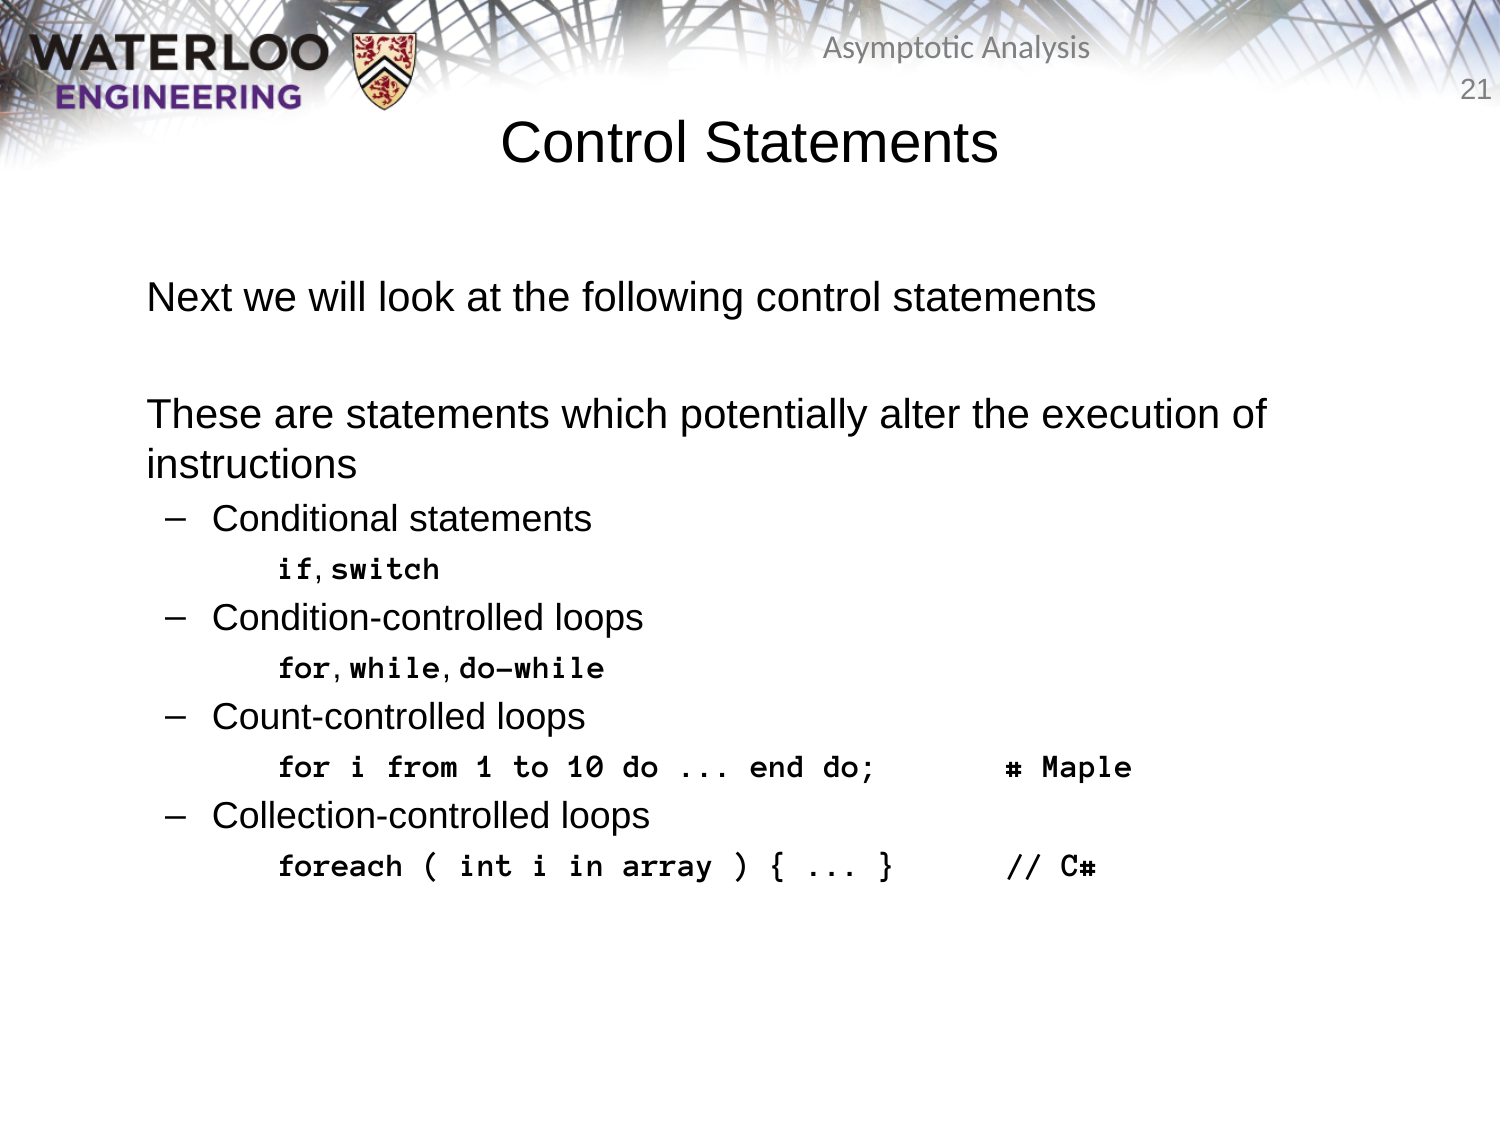

Control Statements
	Next we will look at the following control statements

	These are statements which potentially alter the execution of instructions
Conditional statements
	if, switch
Condition-controlled loops
	for, while, do-while
Count-controlled loops
	for i from 1 to 10 do ... end do;       # Maple
Collection-controlled loops
	foreach ( int i in array ) { ... }      // C#